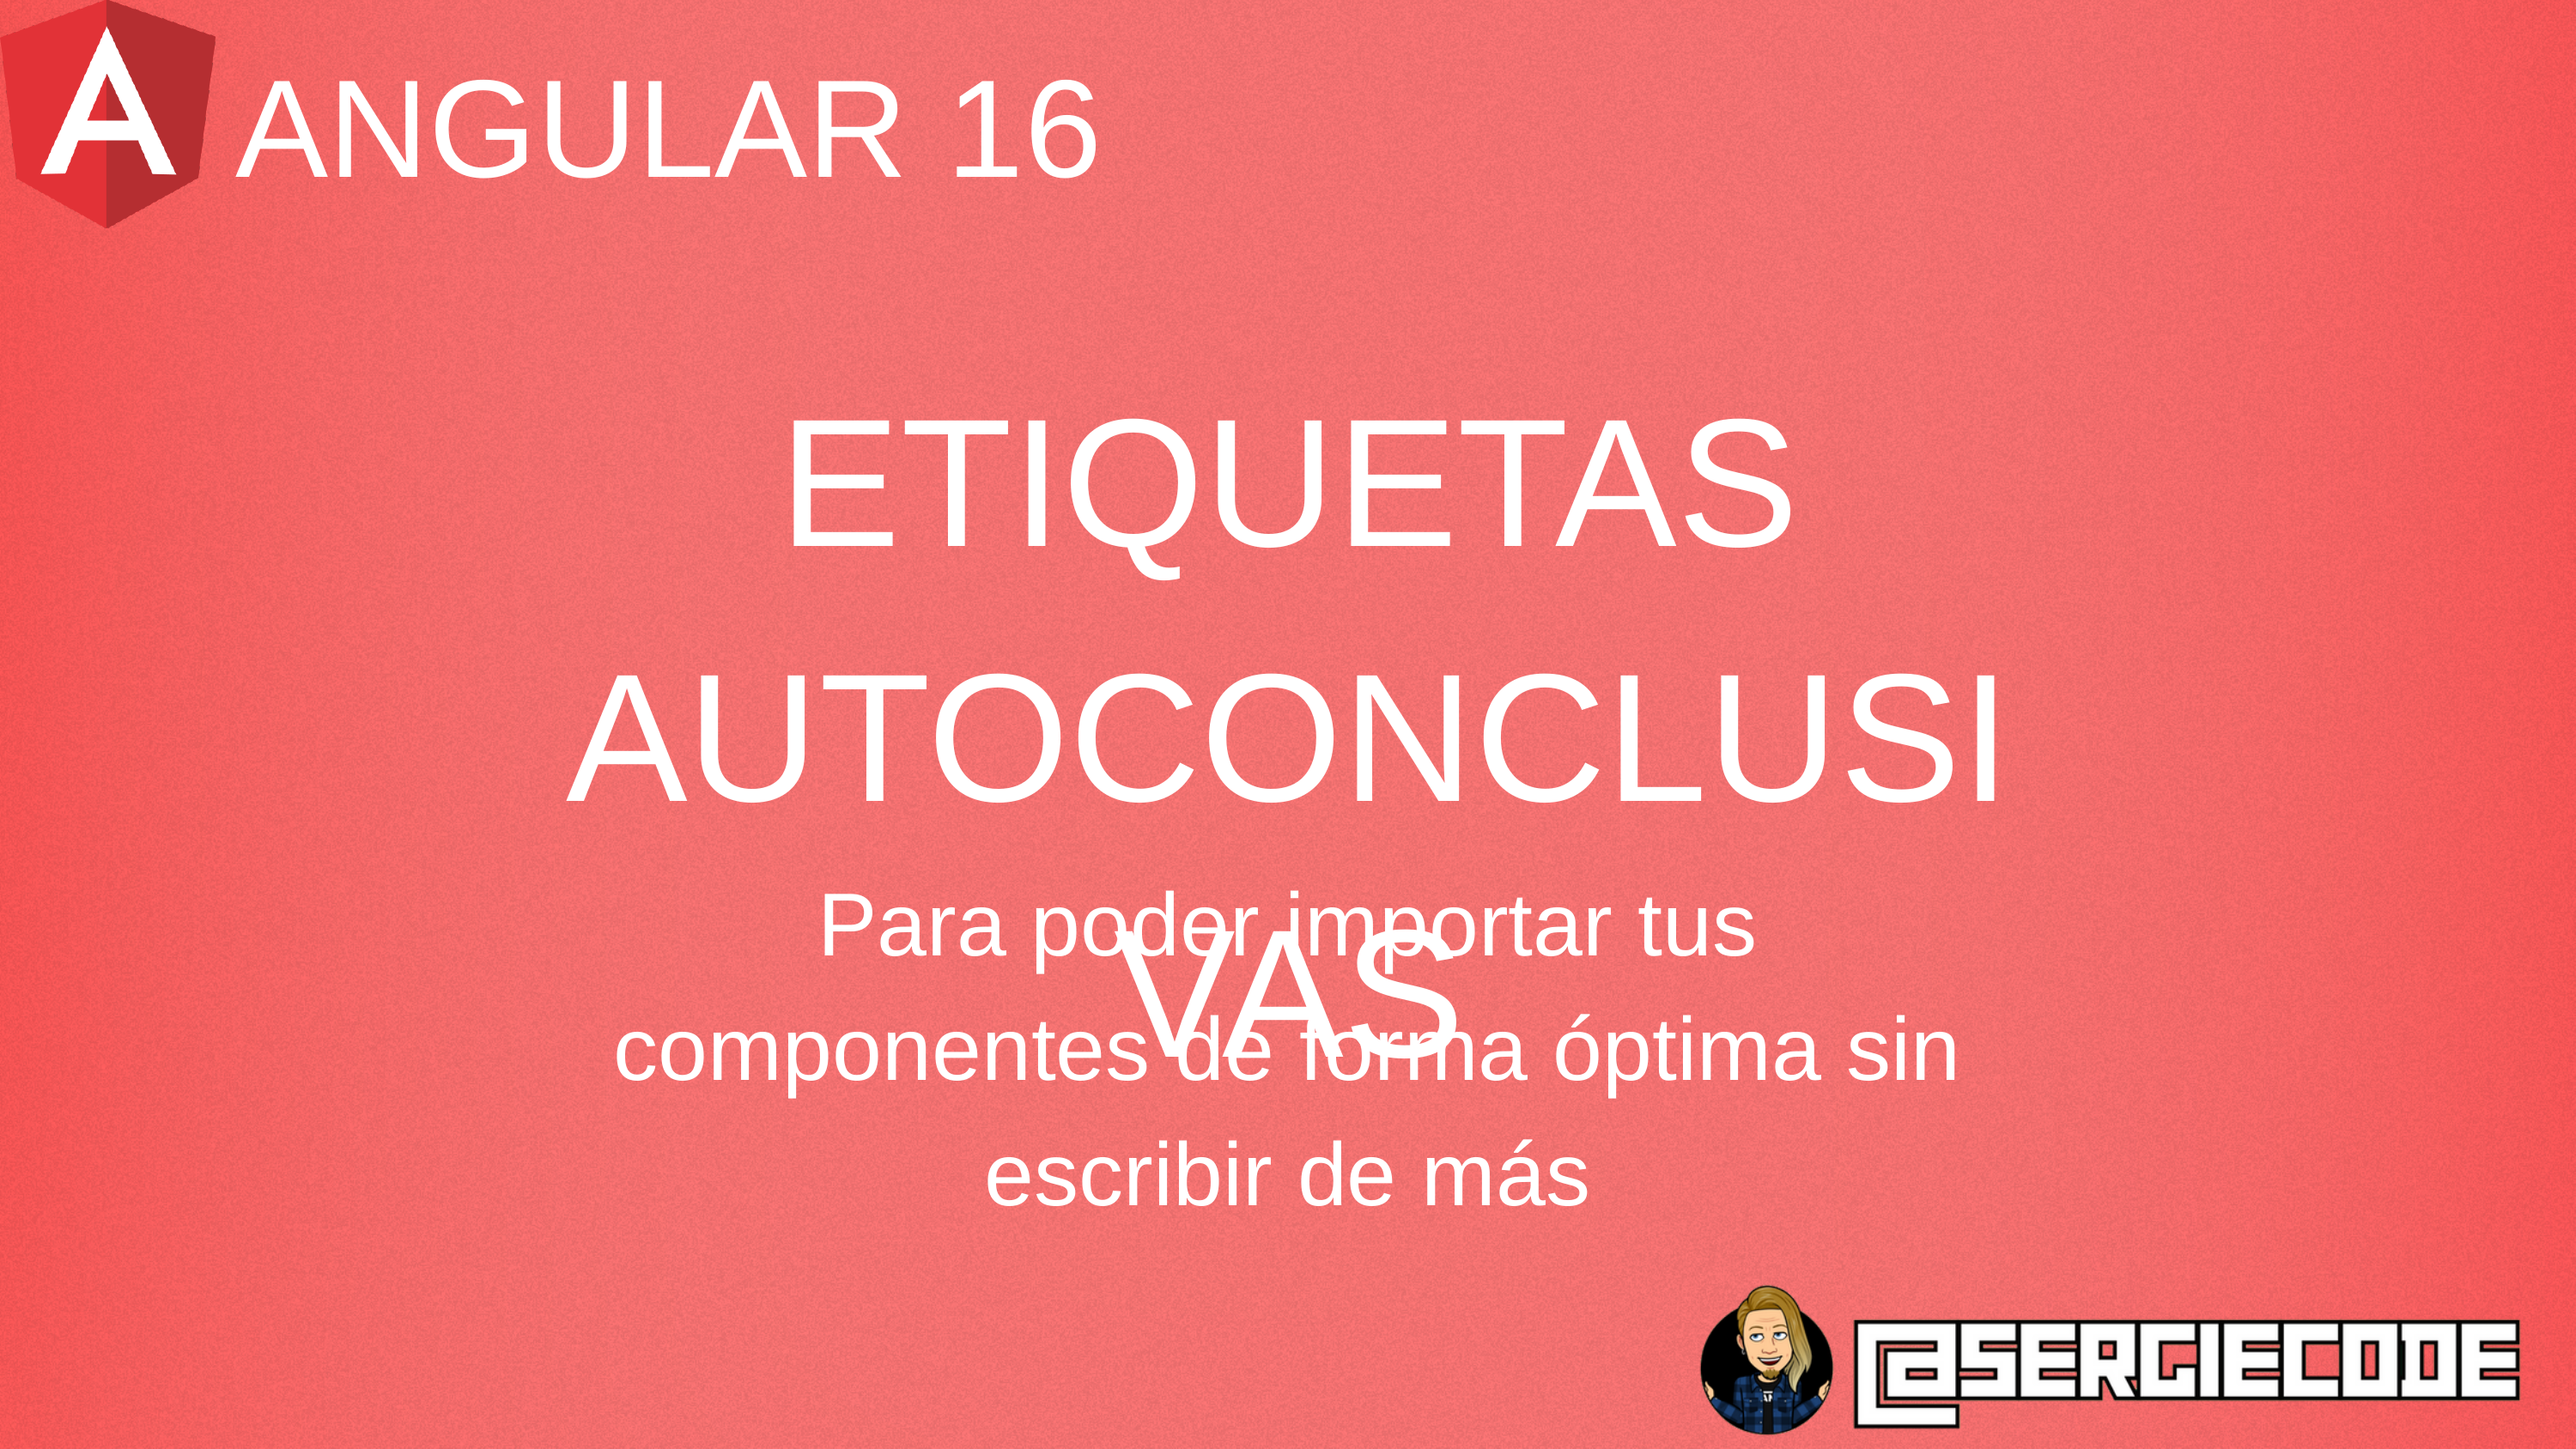

ANGULAR 16
ETIQUETAS AUTOCONCLUSIVAS
Para poder importar tus componentes de forma óptima sin escribir de más